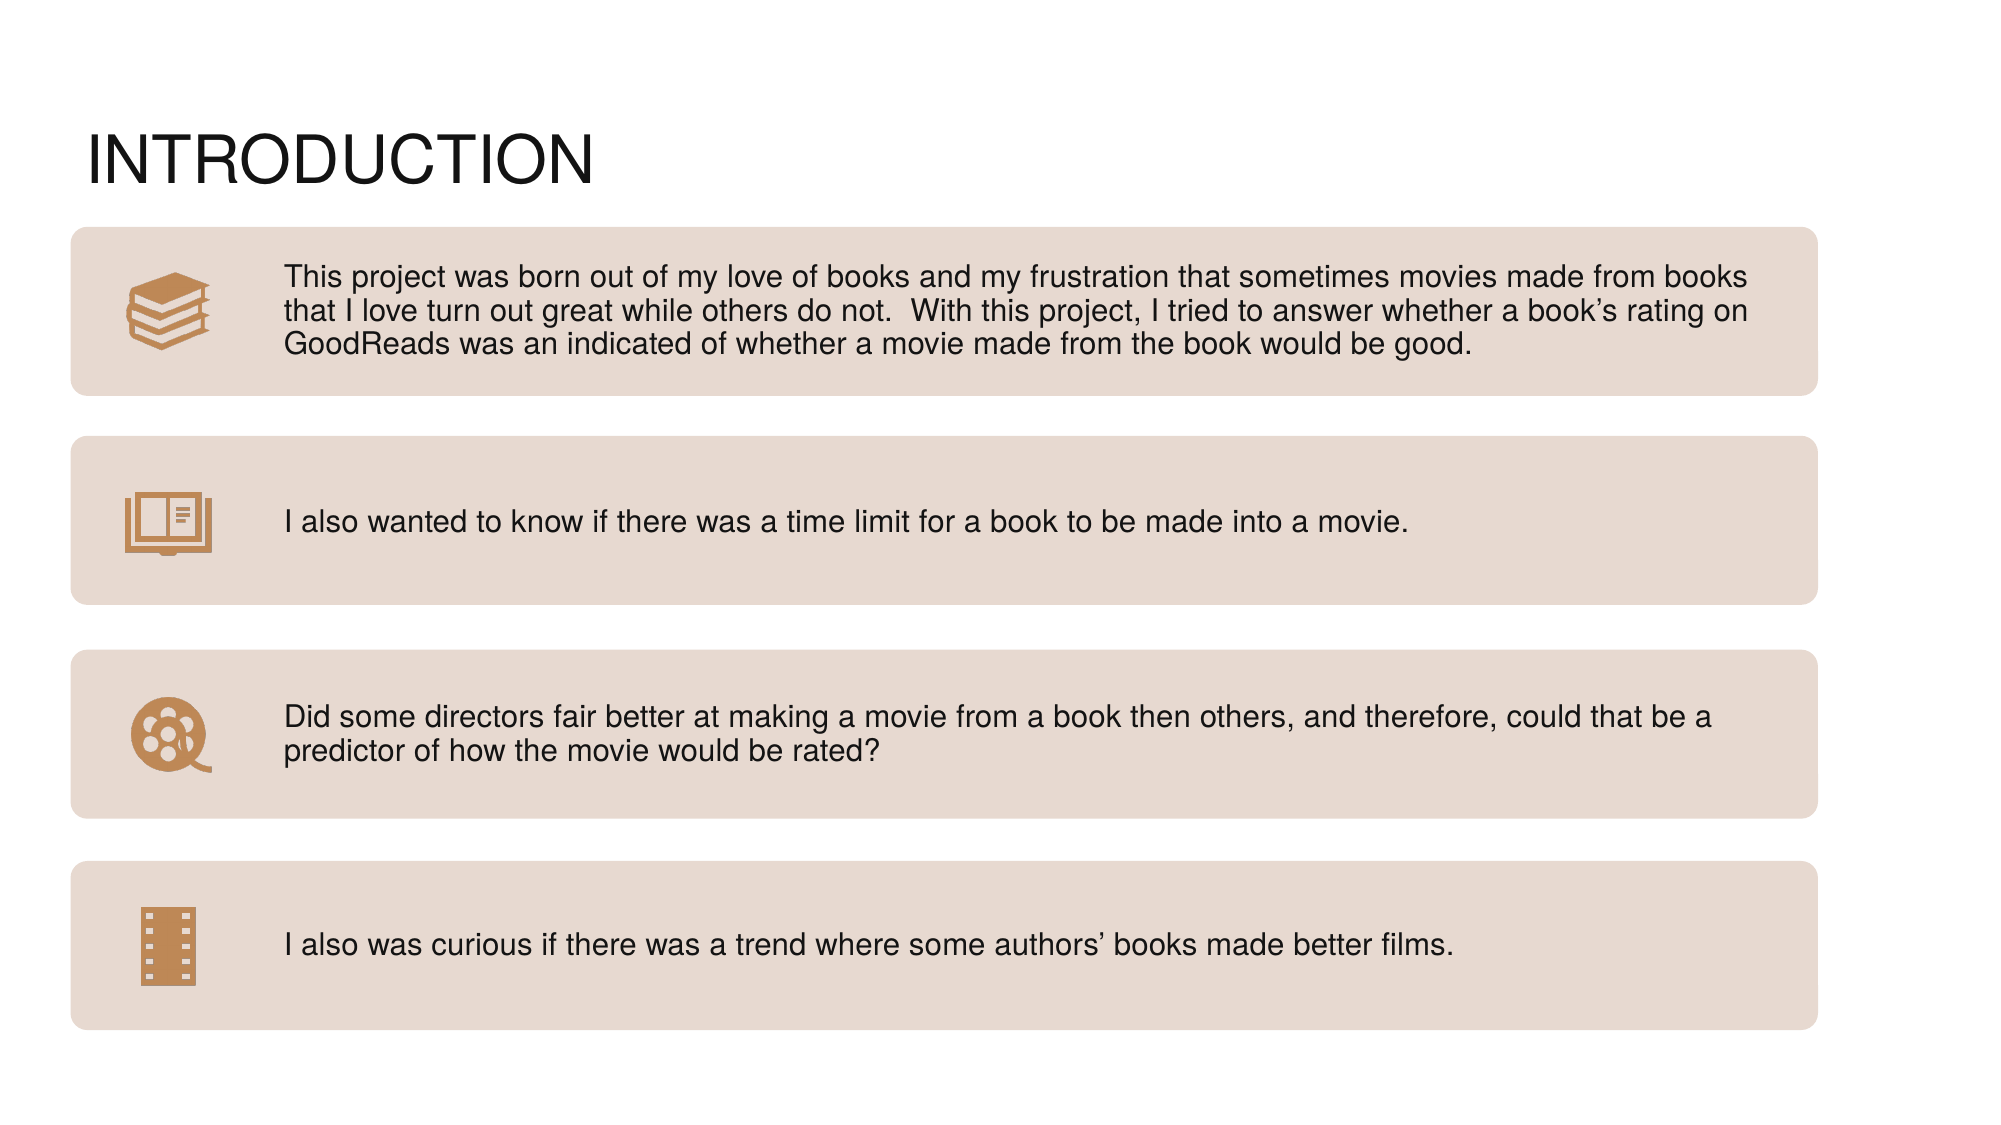

# INTRODUCTION
This project was born out of my love of books and my frustration that sometimes movies made from books that I love turn out great while others do not.  With this project, I tried to answer whether a book’s rating on GoodReads was an indicated of whether a movie made from the book would be good.
I also wanted to know if there was a time limit for a book to be made into a movie.
Did some directors fair better at making a movie from a book then others, and therefore, could that be a predictor of how the movie would be rated?
I also was curious if there was a trend where some authors’ books made better films.